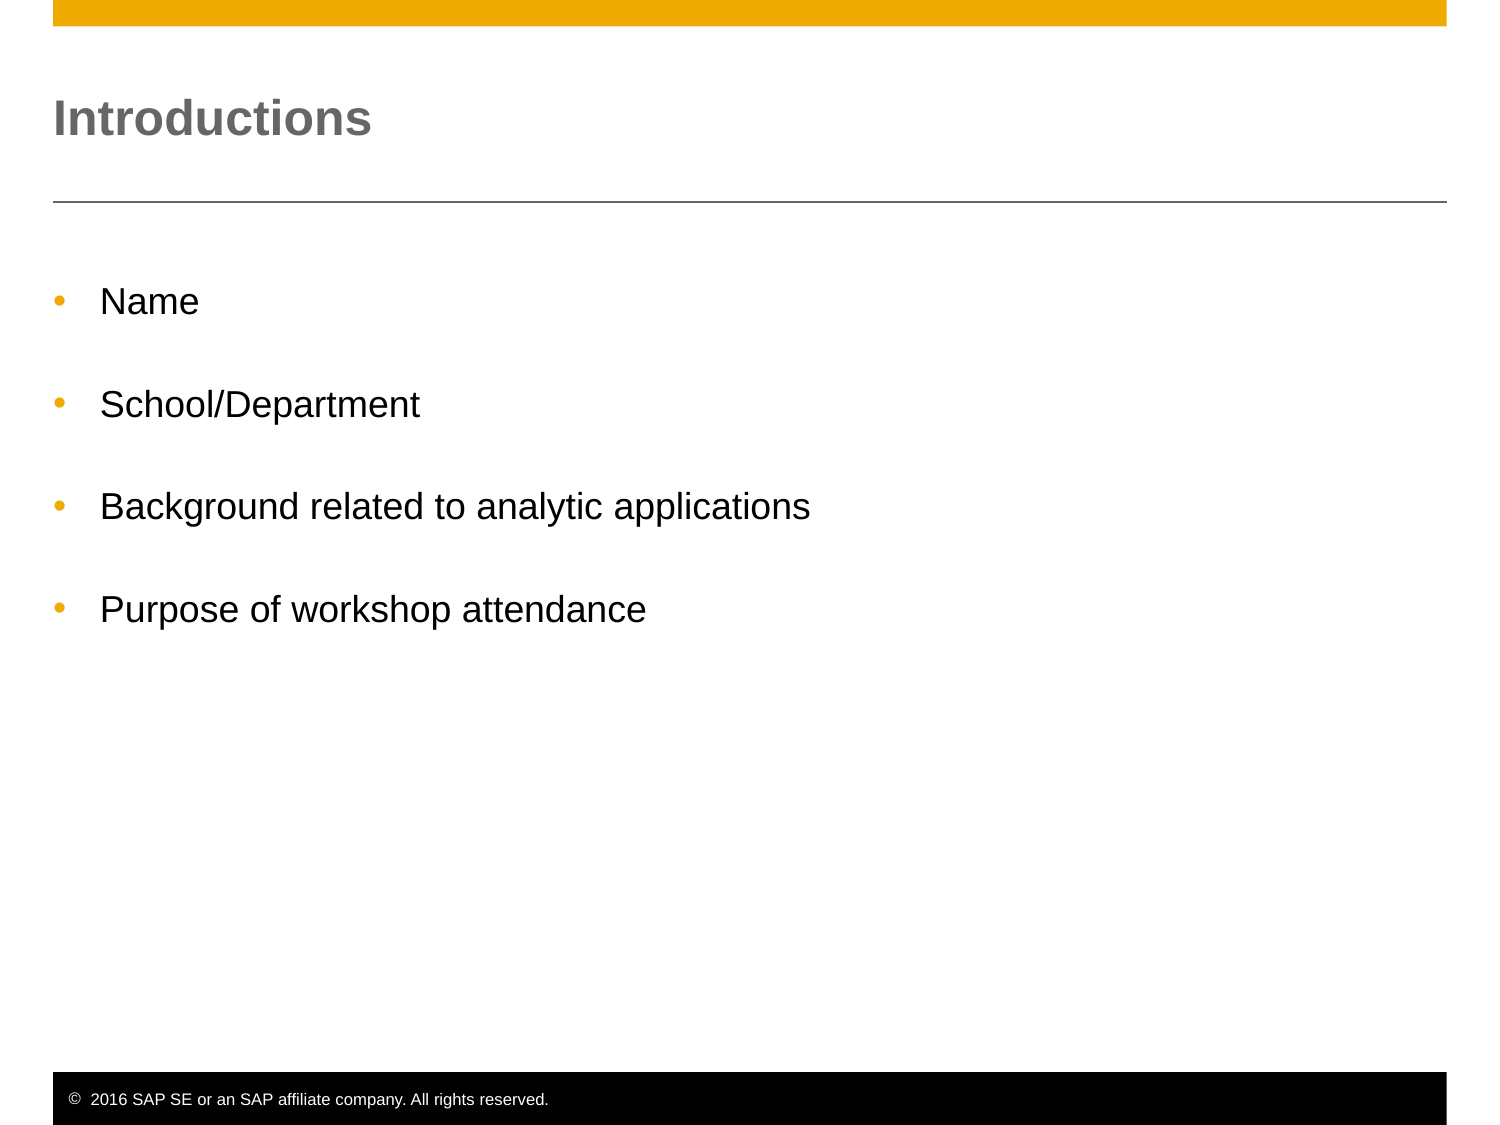

# Introductions
Name
School/Department
Background related to analytic applications
Purpose of workshop attendance